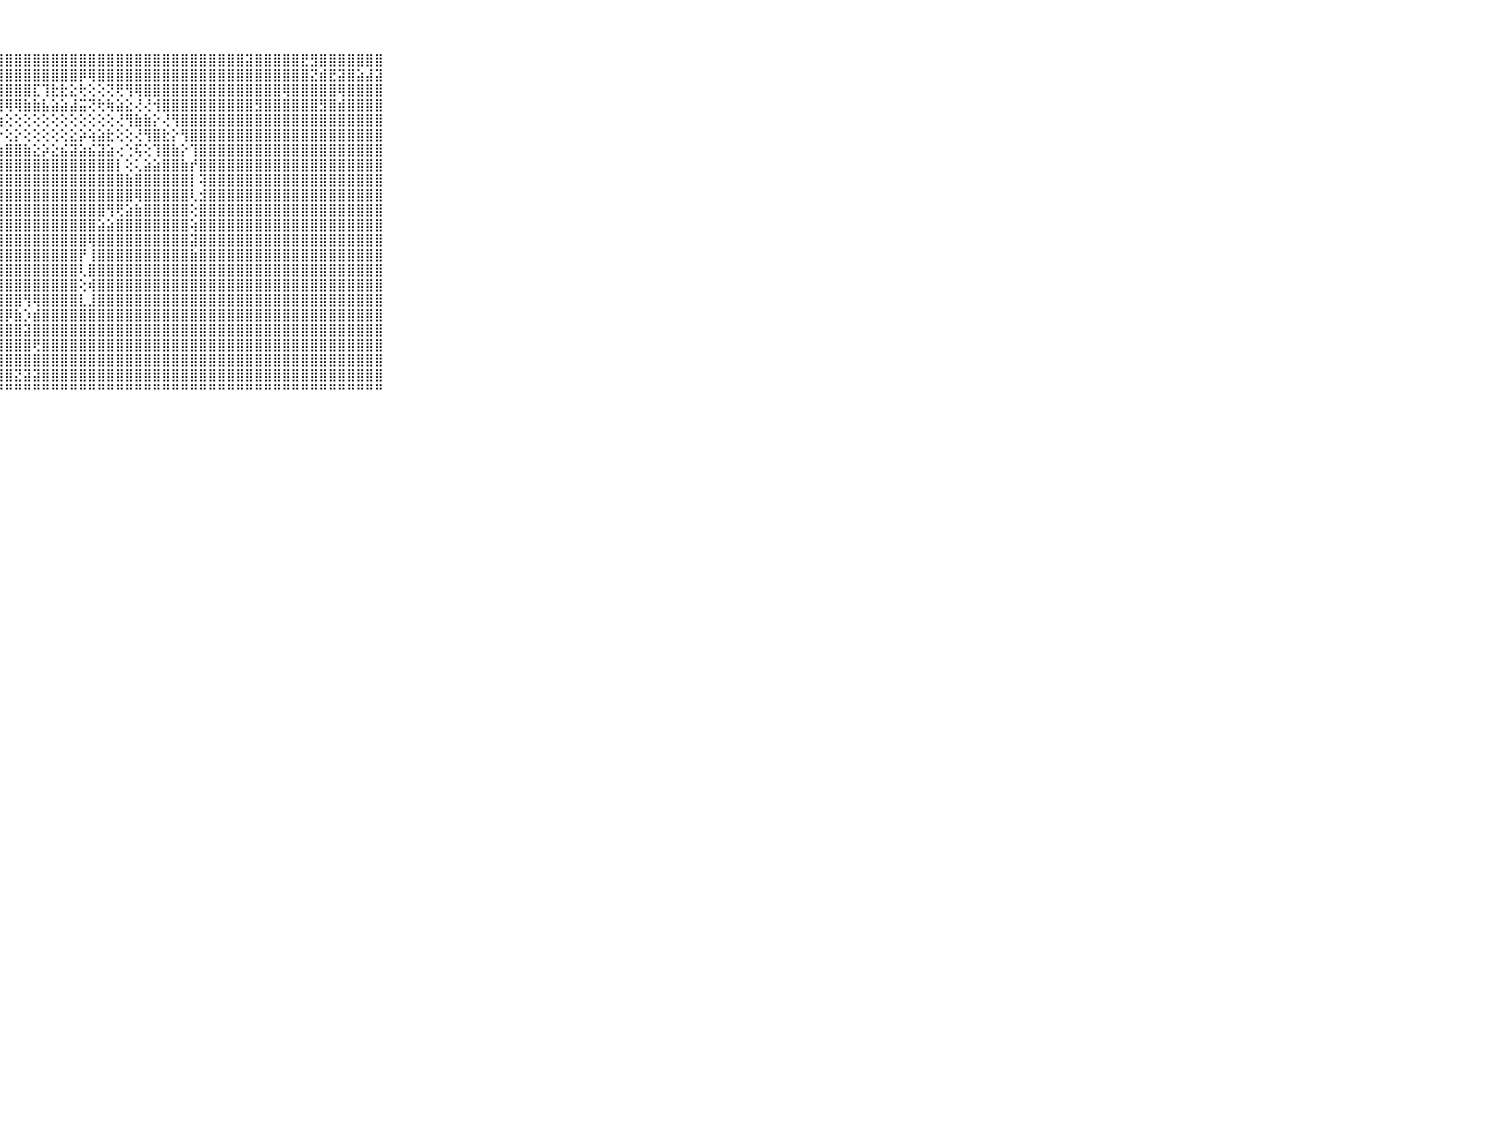

⠀⠀⠀⠀⠀⠀⠀⠀⠀⠀⠀⣿⣿⣿⣿⣿⣿⣿⣿⣿⣿⣿⣿⣿⣿⣿⣿⣿⣿⣿⣿⣿⣿⣿⣿⣿⣿⣿⣿⣿⣿⣿⣿⣿⣿⣿⣿⣿⣿⣿⣿⣿⣿⣿⣽⣿⣿⣿⣿⣿⣟⣻⣿⣿⣿⣿⣿⣿⣿⠀⠀⠀⠀⠀⠀⠀⠀⠀⠀⠀⠀
⠀⠀⠀⠀⠀⠀⠀⠀⠀⠀⠀⣿⣿⣿⣿⣿⣿⣿⣿⣿⣿⣿⣿⣿⣿⣿⣿⣿⣿⣿⣿⣿⣿⣿⣿⣿⡿⢿⣿⣿⣿⣿⣿⣿⣿⣿⣿⣿⣿⣿⣿⣿⣿⣿⣿⣿⣿⣿⣿⣿⣿⣝⣾⣟⣽⣿⣵⣼⣽⠀⠀⠀⠀⠀⠀⠀⠀⠀⠀⠀⠀
⠀⠀⠀⠀⠀⠀⠀⠀⠀⠀⠀⣿⣿⣿⣿⣿⣿⣿⣿⣿⣿⣿⣿⣿⣿⣿⣿⣿⣿⣿⣿⣏⢹⣗⣗⣕⢗⢕⢕⢝⢟⢻⢿⣿⣿⣿⣿⣿⣿⣿⣿⣿⣿⣿⣿⣿⣿⣿⢿⣿⣿⣿⣿⣿⢿⣿⣿⣿⣿⠀⠀⠀⠀⠀⠀⠀⠀⠀⠀⠀⠀
⠀⠀⠀⠀⠀⠀⠀⠀⠀⠀⠀⣿⣿⣿⣿⣿⣿⣿⣿⣿⣿⣿⣿⣿⣿⣿⣿⢿⢿⢿⣷⣷⣧⣵⣵⣼⣭⢝⢗⢷⣵⣕⢜⢜⢺⣿⣿⣿⣿⣿⣿⣿⣿⣿⣿⣻⣿⣿⣿⣿⣿⣿⣻⣿⣾⣿⣿⣿⣿⠀⠀⠀⠀⠀⠀⠀⠀⠀⠀⠀⠀
⠀⠀⠀⠀⠀⠀⠀⠀⠀⠀⠀⣿⣿⣿⣿⣿⣿⣿⣿⣿⣿⣿⣿⣿⡿⢏⢱⢵⢕⢕⢕⢕⢕⢕⢕⢕⢕⢕⢕⢕⢜⢻⣷⣷⡕⢜⢻⣿⣿⣿⣿⣿⣿⣿⣿⣿⣿⣿⣿⣿⣿⣿⣿⣿⣿⣿⣿⣿⣿⠀⠀⠀⠀⠀⠀⠀⠀⠀⠀⠀⠀
⠀⠀⠀⠀⠀⠀⠀⠀⠀⠀⠀⣿⣿⣿⣿⣿⣿⣿⣿⣿⣟⣿⣿⣿⣣⡕⣕⡕⢕⡕⢕⢕⢕⢕⢕⣕⡵⢵⣵⣗⢕⢕⢜⢻⣿⣗⡕⢻⣿⣿⣿⣿⣿⣿⣿⣿⣿⣿⣿⣿⣿⣿⣿⣿⣿⣿⣿⣿⣿⠀⠀⠀⠀⠀⠀⠀⠀⠀⠀⠀⠀
⠀⠀⠀⠀⠀⠀⠀⠀⠀⠀⠀⣿⣿⣿⣿⣿⣿⣿⣻⣿⣿⣿⣿⣿⣿⣿⣷⣷⣿⣿⣷⣕⡵⣕⣮⣽⣵⣮⣽⣵⢔⢑⢯⢕⢹⣿⣷⡕⢹⣿⣿⣿⣿⣿⣿⣿⣿⣿⣿⣿⣿⣿⣿⣿⣿⣿⣿⣿⣿⠀⠀⠀⠀⠀⠀⠀⠀⠀⠀⠀⠀
⠀⠀⠀⠀⠀⠀⠀⠀⠀⠀⠀⣿⣿⣿⣿⣿⣿⣿⣿⣿⣿⣿⣿⣿⣿⣿⣿⣿⣿⣿⣿⣿⣿⣿⣿⣿⣿⣿⣿⣿⡇⢕⢅⣵⣵⣿⣿⣷⡞⣿⣿⣿⣿⣿⣿⣿⣿⣿⣿⣿⣿⣿⣿⣿⣿⣿⣿⣿⣿⠀⠀⠀⠀⠀⠀⠀⠀⠀⠀⠀⠀
⠀⠀⠀⠀⠀⠀⠀⠀⠀⠀⠀⣿⣿⣿⣿⣿⣿⣿⣿⣿⣿⣿⣿⣿⣿⣿⣿⣿⣿⣿⣿⣿⣿⣿⣿⣿⣿⣿⣿⣿⣿⣷⣿⣿⣿⣿⣿⣿⡇⢽⣿⣿⣿⣿⣿⣿⣿⣿⣿⣿⣿⣿⣿⣿⣿⣿⣿⣿⣿⠀⠀⠀⠀⠀⠀⠀⠀⠀⠀⠀⠀
⠀⠀⠀⠀⠀⠀⠀⠀⠀⠀⠀⣿⣿⣿⣿⣿⣿⣾⣿⣿⣿⣿⣿⣿⣿⣿⣿⣿⣿⣿⣿⣿⣿⣿⣿⣿⣿⣿⣿⣿⣿⣿⢿⣿⣿⣿⣿⣿⢇⣺⣿⣿⣿⣿⣿⣿⣿⣿⣿⣿⣿⣿⣿⣿⣿⣿⣿⣿⣿⠀⠀⠀⠀⠀⠀⠀⠀⠀⠀⠀⠀
⠀⠀⠀⠀⠀⠀⠀⠀⠀⠀⠀⣿⣧⣼⢽⣿⣿⡿⣿⣿⣿⣿⣿⣿⣿⣿⣿⣿⣿⣿⣿⣿⣿⣿⣿⣿⣿⣿⣿⢻⢟⣵⣷⣿⣿⣿⣿⣿⢕⣿⣿⣿⣿⣿⣿⣿⣿⣿⣿⣿⣿⣿⣿⣿⣿⣿⣿⣿⣿⠀⠀⠀⠀⠀⠀⠀⠀⠀⠀⠀⠀
⠀⠀⠀⠀⠀⠀⠀⠀⠀⠀⠀⣿⣏⣝⣳⣿⣿⣿⣿⣿⣿⣿⣿⣿⣿⣿⣿⣿⣿⣿⣿⣿⣿⣿⣿⣿⣿⣿⣵⣵⣿⣿⣿⣿⣿⣿⣿⣿⢵⣿⣿⣿⣿⣿⣿⣿⣿⣿⣿⣿⣿⣿⣿⣿⣿⣿⣿⣿⣿⠀⠀⠀⠀⠀⠀⠀⠀⠀⠀⠀⠀
⠀⠀⠀⠀⠀⠀⠀⠀⠀⠀⠀⣿⣿⡿⣟⣿⣿⣿⣿⣿⣿⣿⣿⣿⣿⣿⣿⣿⣿⣿⣿⣿⣿⣿⣿⣿⣿⢿⣿⣿⣿⣿⣿⣿⣿⣿⣿⣿⣽⣿⣿⣿⣿⣿⣿⣿⣿⣿⣿⣿⣿⣿⣿⣿⣿⣿⣿⣿⣿⠀⠀⠀⠀⠀⠀⠀⠀⠀⠀⠀⠀
⠀⠀⠀⠀⠀⠀⠀⠀⠀⠀⠀⣿⣿⣿⣿⣟⣿⣿⣿⣿⣿⣿⣿⣿⣿⣿⣿⣿⣿⣿⣿⣿⣿⣿⣿⣿⡟⢸⣿⣿⣿⣿⣿⣿⣿⣿⣿⣿⣷⣿⣿⣿⣿⣿⣿⣿⣿⣿⣿⣿⣿⣿⣿⣿⣿⣿⣿⣿⣿⠀⠀⠀⠀⠀⠀⠀⠀⠀⠀⠀⠀
⠀⠀⠀⠀⠀⠀⠀⠀⠀⠀⠀⣿⣿⣿⣿⣿⣿⣿⣿⣿⣿⣿⣿⣿⣿⣿⣿⣿⣿⣿⣿⣿⣿⣿⣿⣿⢇⣿⣿⣿⣿⣿⣿⣿⣿⣿⣿⣿⣿⣿⣿⣿⣿⣿⣿⣿⣿⣿⣿⣿⣿⣿⣿⣿⣿⣿⣿⣿⣿⠀⠀⠀⠀⠀⠀⠀⠀⠀⠀⠀⠀
⠀⠀⠀⠀⠀⠀⠀⠀⠀⠀⠀⣿⣿⣿⣿⣿⣿⣿⣿⣿⣿⣿⣿⣿⣿⣿⣿⣿⣿⣿⣿⣿⣿⣿⣿⣿⢕⢾⣿⣿⣿⣿⣿⣿⣿⣿⣿⣿⣿⣿⣿⣿⣿⣿⣿⣿⣿⣿⣿⣿⣿⣿⣿⣿⣿⣿⣿⣿⣿⠀⠀⠀⠀⠀⠀⠀⠀⠀⠀⠀⠀
⠀⠀⠀⠀⠀⠀⠀⠀⠀⠀⠀⣿⣿⣿⣿⣿⣿⣿⣿⣿⣿⣿⣿⣿⣿⣿⣿⣿⣿⣿⢻⢿⣿⣿⣿⣿⣇⣸⣿⣿⣿⣿⣿⣿⣿⣿⣿⣿⣿⣿⣿⣿⣿⣿⣿⣿⣿⣿⣿⣿⣿⣿⣿⣿⣿⣿⣿⣿⣿⠀⠀⠀⠀⠀⠀⠀⠀⠀⠀⠀⠀
⠀⠀⠀⠀⠀⠀⠀⠀⠀⠀⠀⣿⣿⣿⣿⣿⣿⣿⣿⣿⣿⣿⣿⣿⣿⣿⣿⣿⡿⣷⡱⣾⣿⣿⣿⣿⣿⣿⣿⣿⣿⣿⣿⣿⣿⣿⣿⣿⣿⣿⣿⣿⣿⣿⣿⣿⣿⣿⣿⣿⣿⣿⣿⣿⣿⣿⣿⣿⣿⠀⠀⠀⠀⠀⠀⠀⠀⠀⠀⠀⠀
⠀⠀⠀⠀⠀⠀⠀⠀⠀⠀⠀⣿⣿⣿⣿⣿⣿⣿⣿⣿⣿⣿⣿⣿⣿⣿⣿⣿⣿⣿⣽⣿⣿⣿⣿⣿⣿⣿⣿⣿⣿⣿⣿⣿⣿⣿⣿⣿⣿⣿⣿⣿⣿⣿⣿⣿⣿⣿⣿⣿⣿⣿⣿⣿⣿⣿⣿⣿⣿⠀⠀⠀⠀⠀⠀⠀⠀⠀⠀⠀⠀
⠀⠀⠀⠀⠀⠀⠀⠀⠀⠀⠀⣿⣿⣿⣿⣿⣿⣿⣿⣿⣿⣿⣿⣿⣿⣿⣿⣿⣿⣿⣿⢟⣿⣿⣿⣿⣿⣿⣿⣿⣿⣿⣿⣿⣿⣿⣿⣿⣿⣿⣿⣿⣿⣿⣿⣿⣿⣿⣿⣿⣿⣿⣿⣿⣿⣿⣿⣿⣿⠀⠀⠀⠀⠀⠀⠀⠀⠀⠀⠀⠀
⠀⠀⠀⠀⠀⠀⠀⠀⠀⠀⠀⣿⣿⣿⣿⣿⣿⣿⣿⣿⣿⣿⣿⣿⣿⣿⣿⣿⣿⣿⣿⣿⣿⣿⣿⣿⣿⣿⣿⣿⣿⣿⣿⣿⣿⣿⣿⣿⣿⣿⣿⣿⣿⣿⣿⣿⣿⣿⣿⣿⣿⣿⣿⣿⣿⣿⣿⣿⣿⠀⠀⠀⠀⠀⠀⠀⠀⠀⠀⠀⠀
⠀⠀⠀⠀⠀⠀⠀⠀⠀⠀⠀⣿⣿⣿⣿⣿⣿⣿⣿⣿⣿⣿⣼⣿⣿⣿⣿⣽⣿⣝⣽⣽⣿⣿⣿⣿⣿⣿⣿⣿⣿⣿⣿⣿⣿⣿⣿⣿⣿⣿⣿⣿⣿⣿⣿⣿⣿⣿⣿⣿⣿⣿⣿⣿⣿⣿⣿⣿⣿⠀⠀⠀⠀⠀⠀⠀⠀⠀⠀⠀⠀
⠀⠀⠀⠀⠀⠀⠀⠀⠀⠀⠀⠛⠛⠛⠛⠛⠛⠛⠛⠛⠛⠛⠛⠛⠛⠛⠛⠛⠛⠛⠛⠛⠛⠛⠛⠛⠛⠛⠛⠛⠛⠛⠛⠛⠛⠛⠛⠛⠛⠛⠛⠛⠛⠛⠛⠛⠛⠛⠛⠛⠛⠛⠛⠛⠛⠛⠛⠛⠛⠀⠀⠀⠀⠀⠀⠀⠀⠀⠀⠀⠀